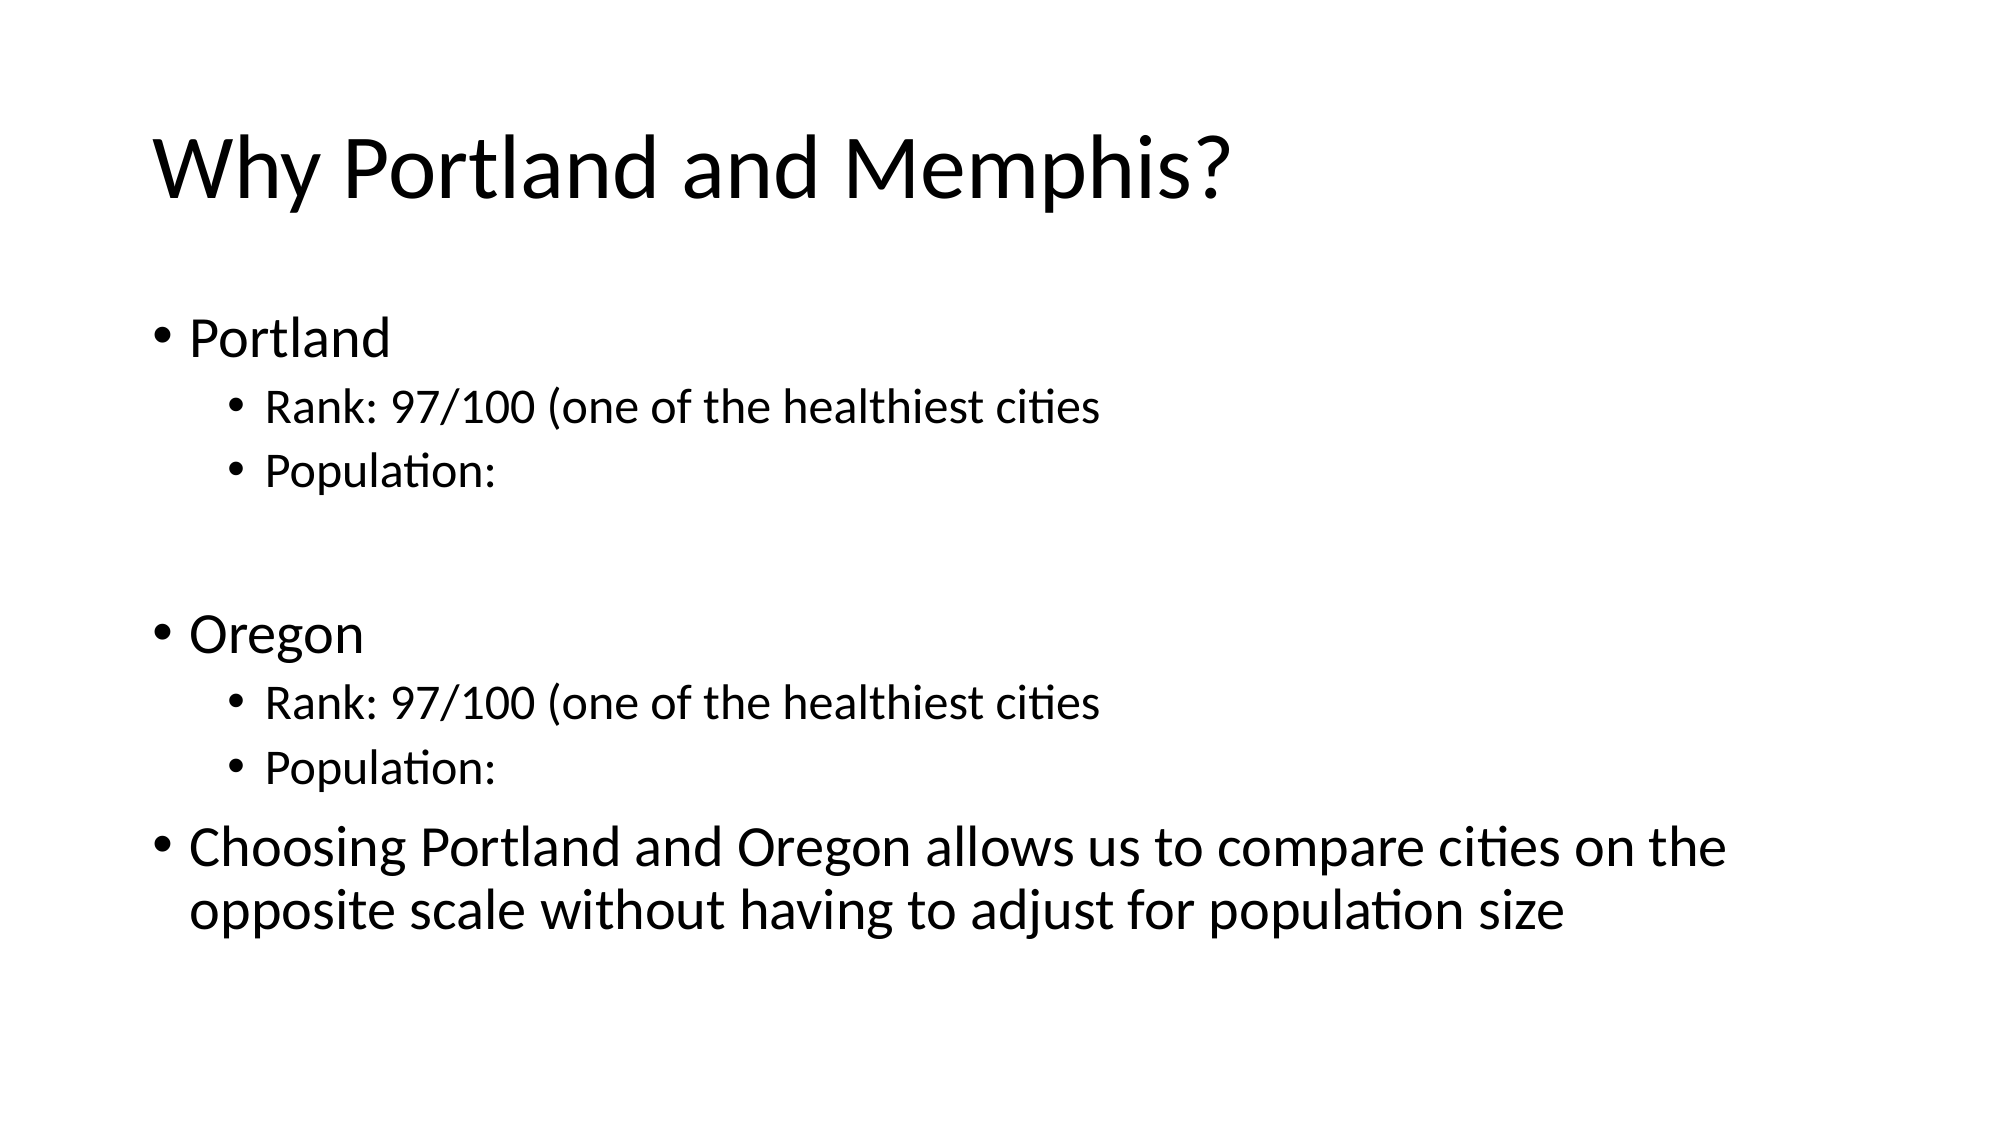

# Why Portland and Memphis?
Portland
Rank: 97/100 (one of the healthiest cities
Population:

Oregon
Rank: 97/100 (one of the healthiest cities
Population:
Choosing Portland and Oregon allows us to compare cities on the opposite scale without having to adjust for population size